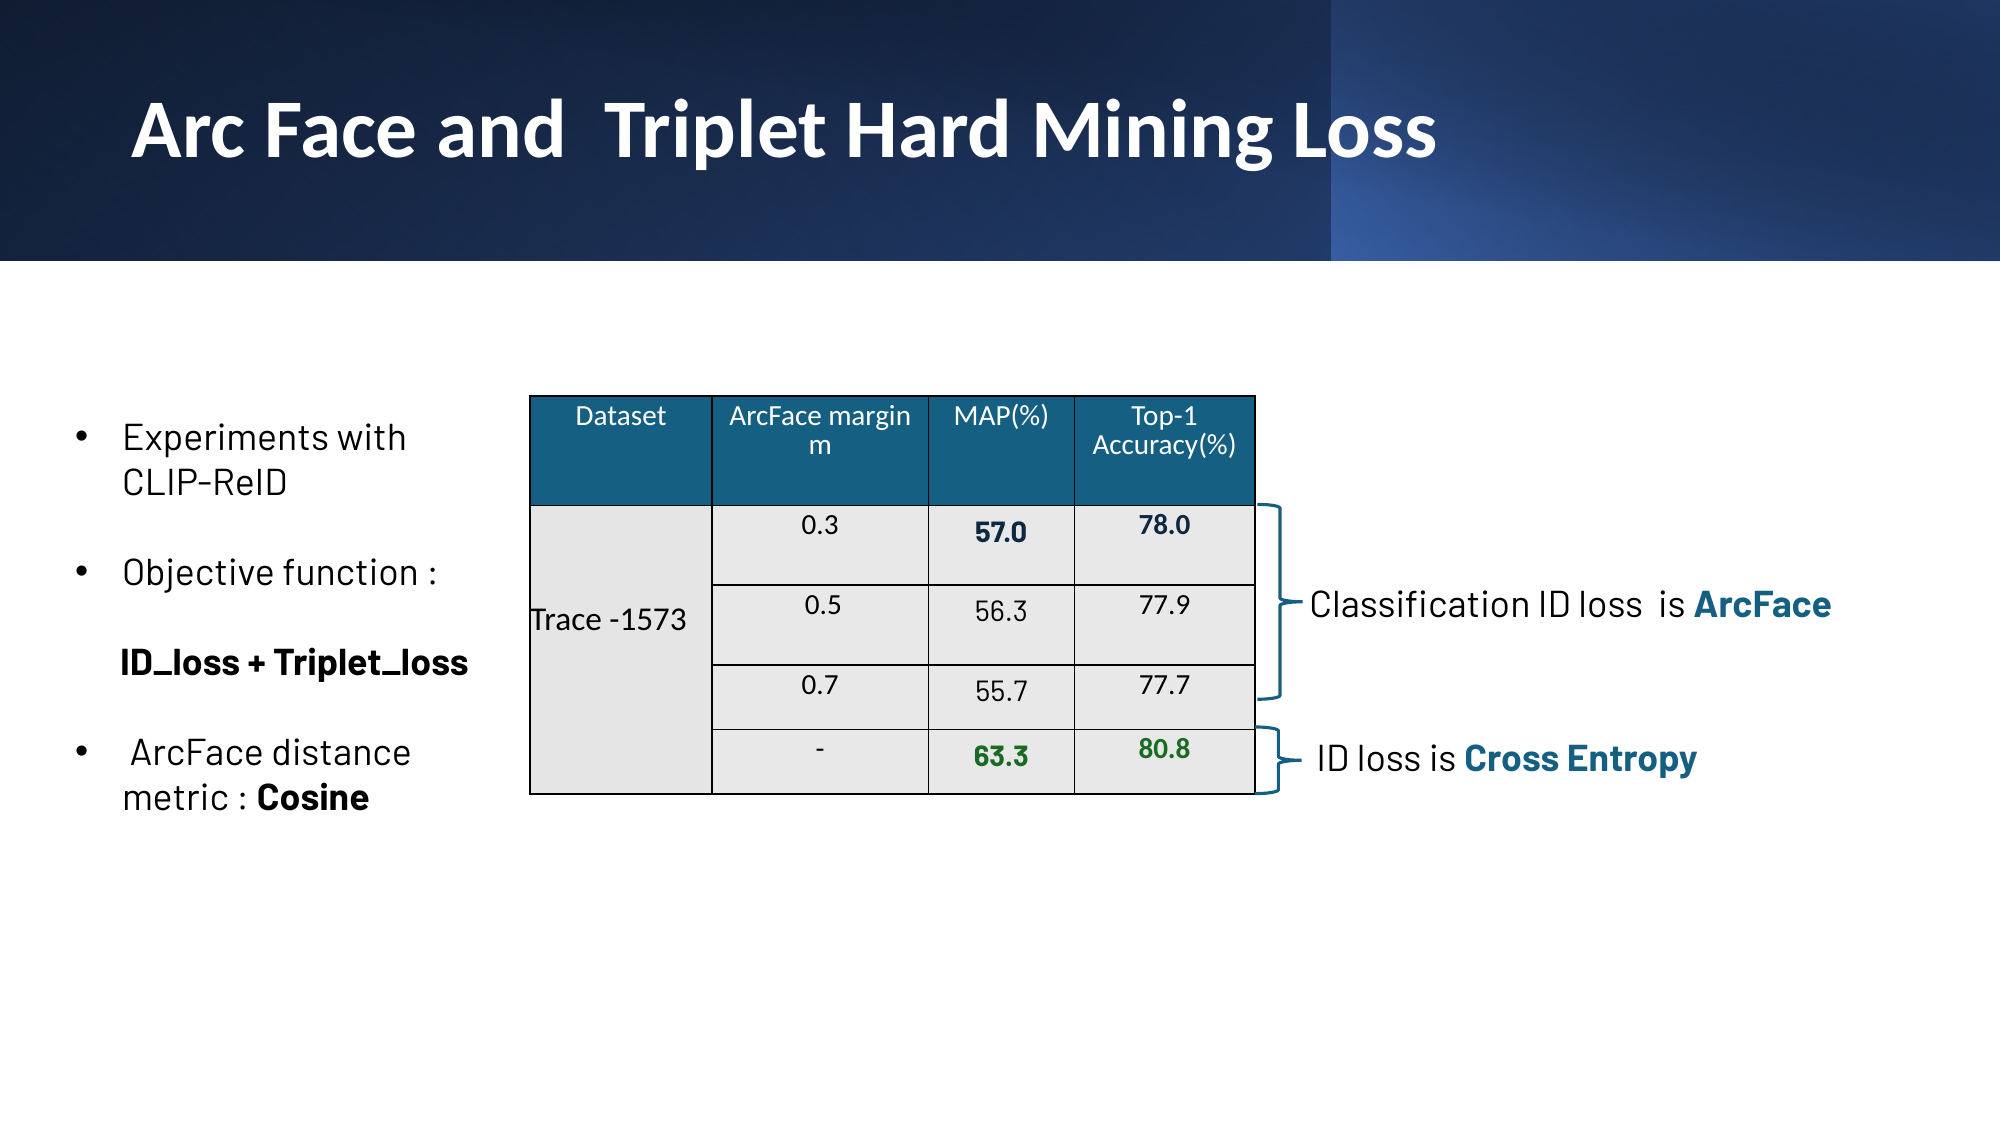

# Arc Face and  Triplet Hard Mining Loss
| Dataset | ArcFace margin m | MAP(%) | Top-1 Accuracy(%) |
| --- | --- | --- | --- |
| Trace -1573 | 0.3 | 57.0 | 78.0 |
|  | 0.5 | 56.3 | 77.9 |
|  | 0.7 | 55.7 | 77.7 |
|  | - | 63.3 | 80.8 |

Experiments with CLIP-ReID

Objective function :

      ID_loss + Triplet_loss

 ArcFace distance metric : Cosine

  Classification ID loss  is ArcFace

ID loss is Cross Entropy